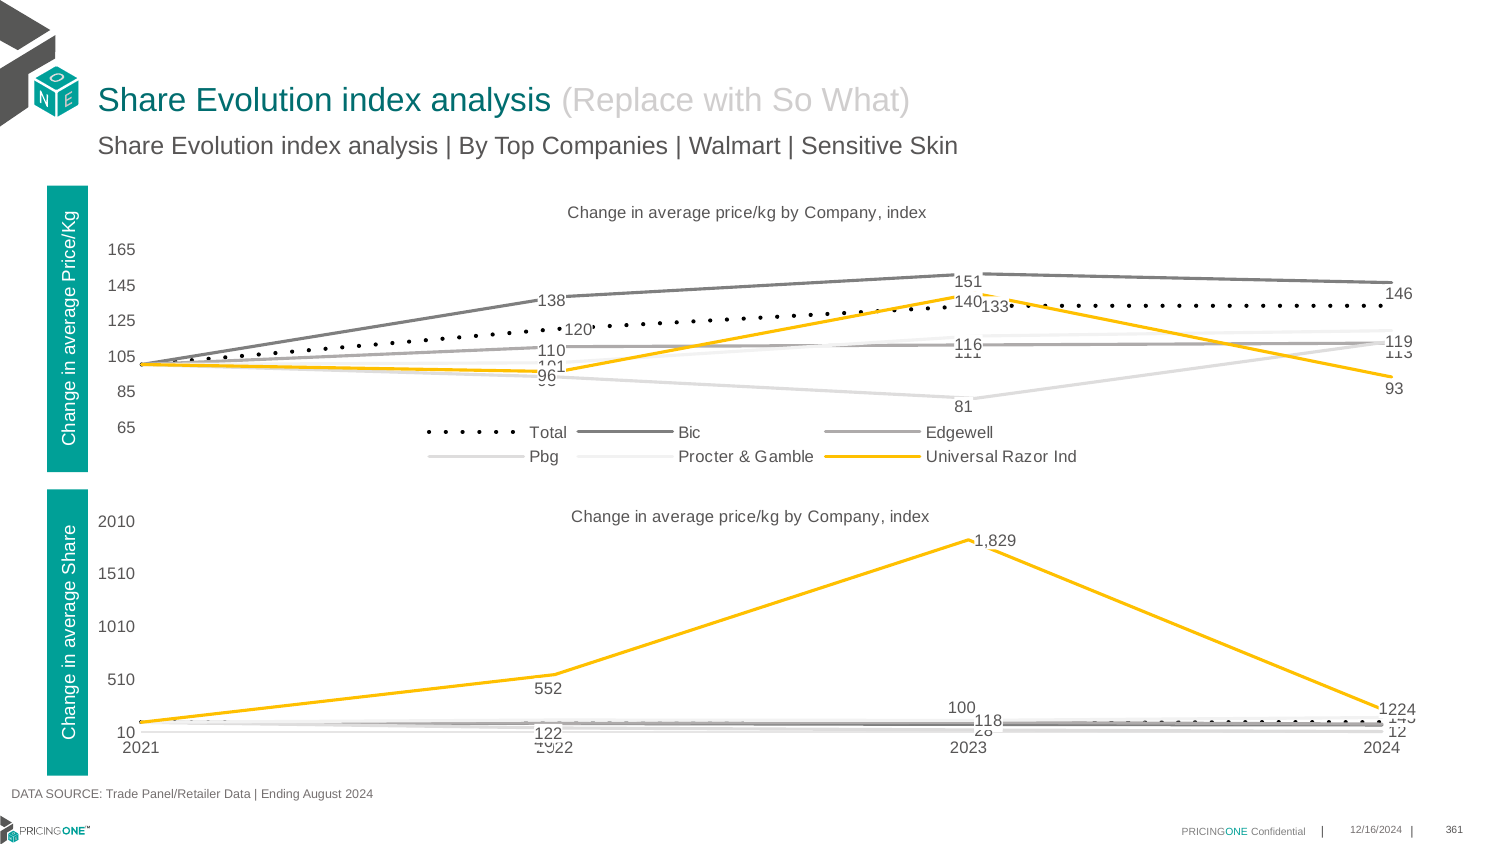

# Share Evolution index analysis (Replace with So What)
Share Evolution index analysis | By Top Companies | Walmart | Sensitive Skin

### Chart: Change in average price/kg by Company, index

| Category | Total | Bic | Edgewell | Pbg | Procter & Gamble | Universal Razor Ind |
|---|---|---|---|---|---|---|
| 2021 | 100.0 | 100.0 | 100.0 | 100.0 | 100.0 | 100.0 |
| 2022 | 120.0 | 138.0 | 110.0 | 93.0 | 101.0 | 96.0 |
| 2023 | 133.0 | 151.0 | 111.0 | 81.0 | 116.0 | 140.0 |
| 2024 | 133.0 | 146.0 | 112.0 | 113.0 | 119.0 | 93.0 |
Change in average Price/Kg

### Chart: Change in average price/kg by Company, index

| Category | Total | Bic | Edgewell | Pbg | Procter & Gamble | Universal Razor Ind |
|---|---|---|---|---|---|---|
| 2021 | 100.0 | 100.0 | 100.0 | 100.0 | 100.0 | 100.0 |
| 2022 | 100.0 | 89.0 | 91.0 | 46.0 | 122.0 | 552.0 |
| 2023 | 100.0 | 80.0 | 100.0 | 28.0 | 118.0 | 1829.0 |
| 2024 | 100.0 | 75.0 | 83.0 | 12.0 | 145.0 | 224.0 |
Change in average Share
DATA SOURCE: Trade Panel/Retailer Data | Ending August 2024

12/16/2024
361